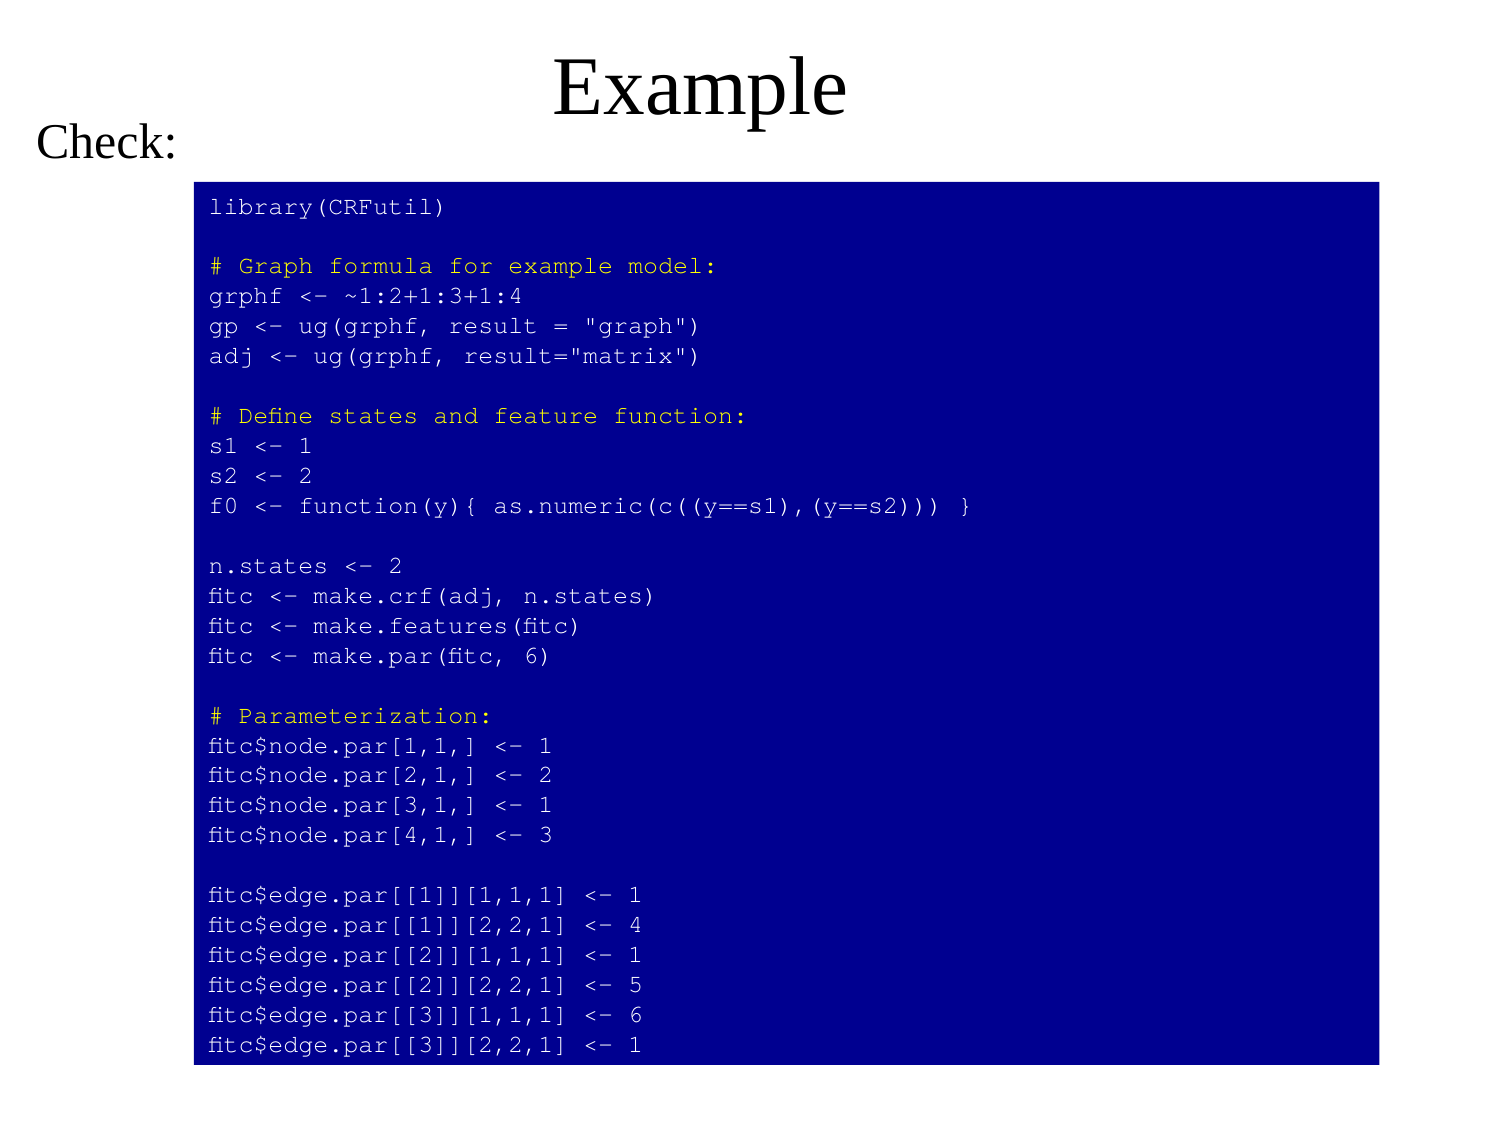

Example
Check:
library(CRFutil)

# Graph formula for example model:
grphf <- ~1:2+1:3+1:4
gp <- ug(grphf, result = "graph")
adj <- ug(grphf, result="matrix")

# Define states and feature function:
s1 <- 1
s2 <- 2
f0 <- function(y){ as.numeric(c((y==s1),(y==s2))) }

n.states <- 2
fitc <- make.crf(adj, n.states)
fitc <- make.features(fitc)
fitc <- make.par(fitc, 6)

# Parameterization:
fitc$node.par[1,1,] <- 1
fitc$node.par[2,1,] <- 2
fitc$node.par[3,1,] <- 1
fitc$node.par[4,1,] <- 3

fitc$edge.par[[1]][1,1,1] <- 1
fitc$edge.par[[1]][2,2,1] <- 4
fitc$edge.par[[2]][1,1,1] <- 1
fitc$edge.par[[2]][2,2,1] <- 5
fitc$edge.par[[3]][1,1,1] <- 6
fitc$edge.par[[3]][2,2,1] <- 1